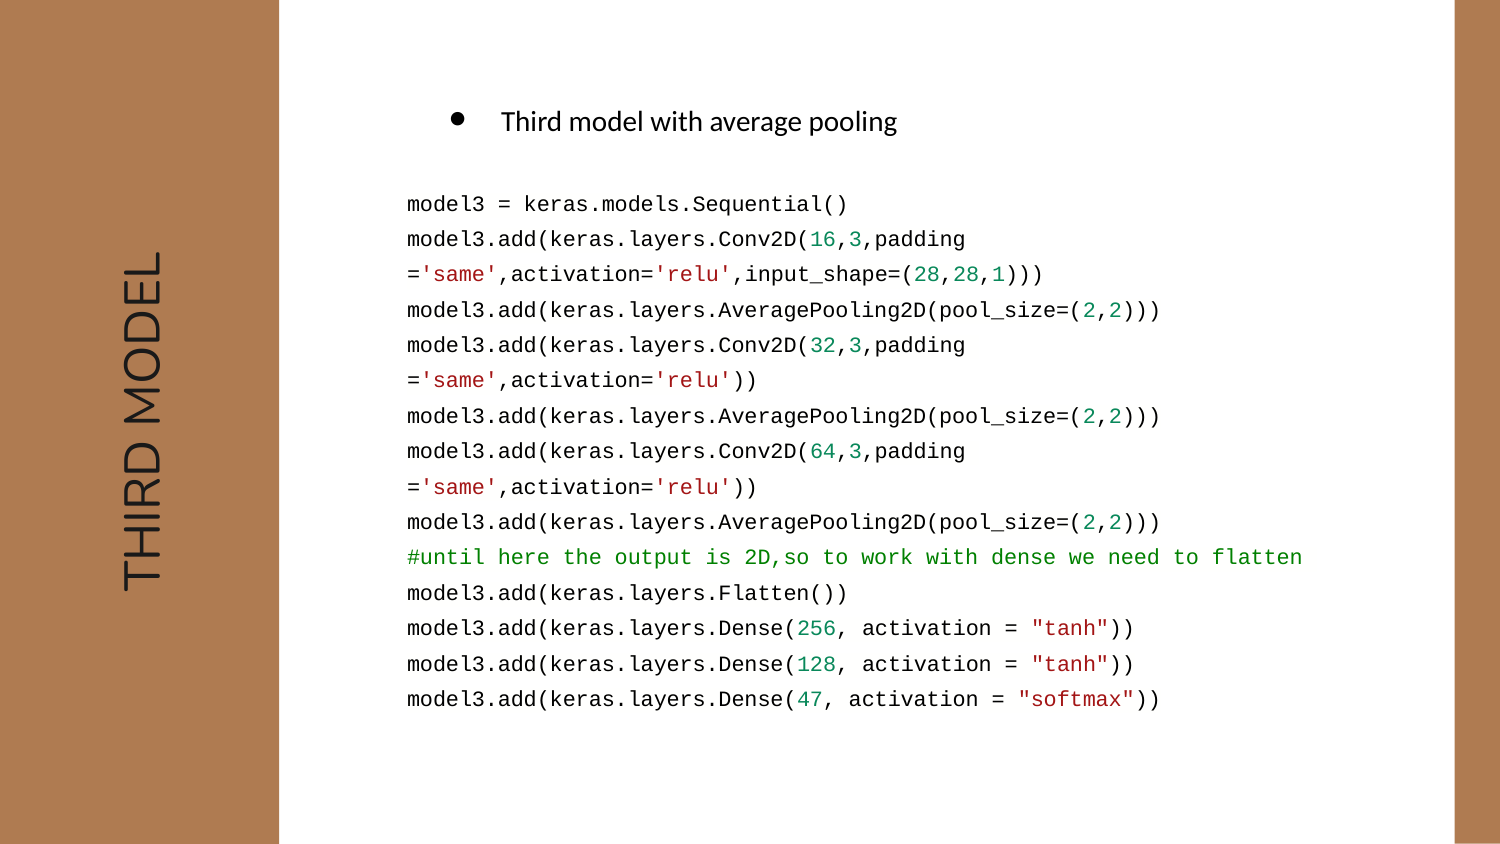

Third model with average pooling
model3 = keras.models.Sequential()
model3.add(keras.layers.Conv2D(16,3,padding  ='same',activation='relu',input_shape=(28,28,1)))
model3.add(keras.layers.AveragePooling2D(pool_size=(2,2)))
model3.add(keras.layers.Conv2D(32,3,padding  ='same',activation='relu'))
model3.add(keras.layers.AveragePooling2D(pool_size=(2,2)))
model3.add(keras.layers.Conv2D(64,3,padding  ='same',activation='relu'))
model3.add(keras.layers.AveragePooling2D(pool_size=(2,2)))
#until here the output is 2D,so to work with dense we need to flatten
model3.add(keras.layers.Flatten())
model3.add(keras.layers.Dense(256, activation = "tanh"))
model3.add(keras.layers.Dense(128, activation = "tanh"))
model3.add(keras.layers.Dense(47, activation = "softmax"))
# THIRD MODEL